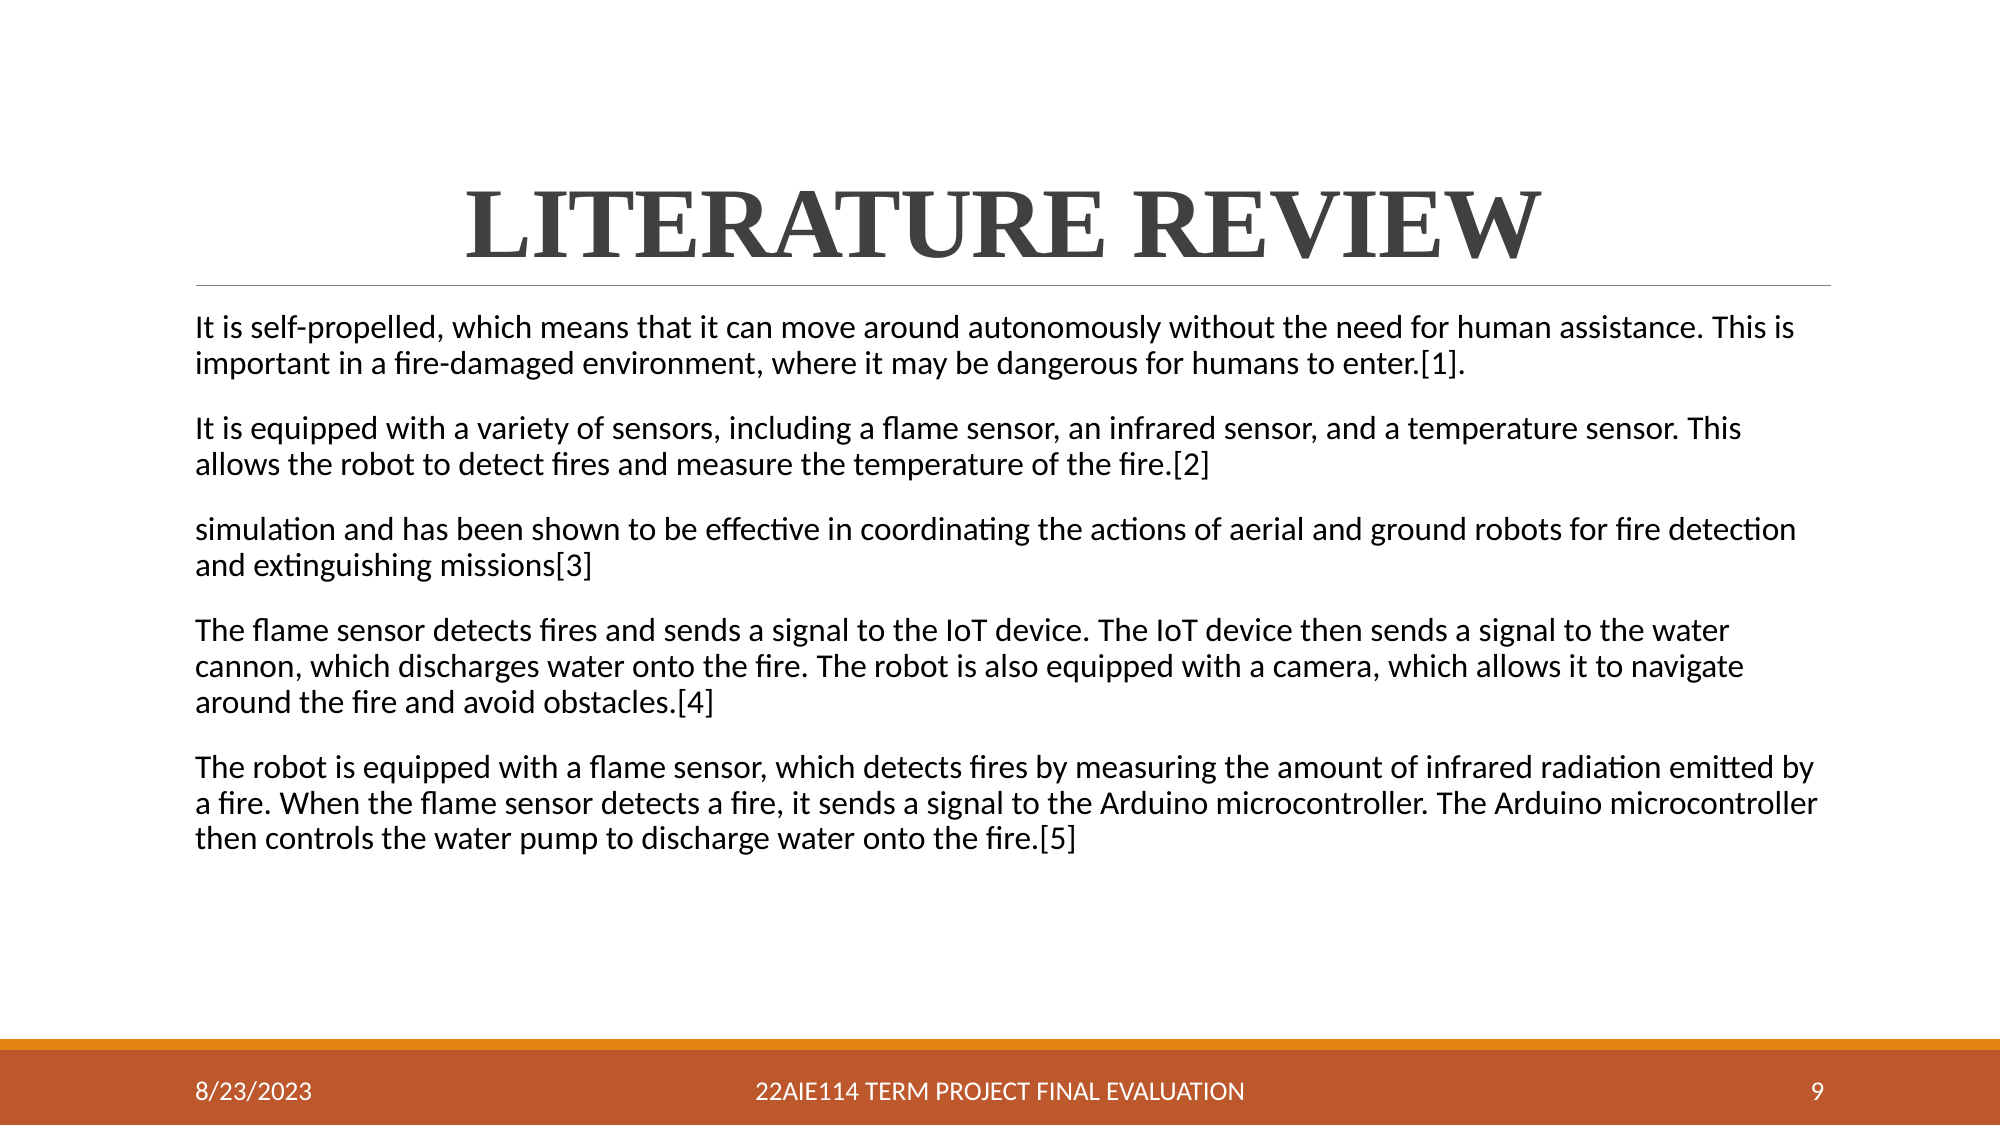

# LITERATURE REVIEW
It is self-propelled, which means that it can move around autonomously without the need for human assistance. This is important in a fire-damaged environment, where it may be dangerous for humans to enter.[1].
It is equipped with a variety of sensors, including a flame sensor, an infrared sensor, and a temperature sensor. This allows the robot to detect fires and measure the temperature of the fire.[2]
simulation and has been shown to be effective in coordinating the actions of aerial and ground robots for fire detection and extinguishing missions[3]
The flame sensor detects fires and sends a signal to the IoT device. The IoT device then sends a signal to the water cannon, which discharges water onto the fire. The robot is also equipped with a camera, which allows it to navigate around the fire and avoid obstacles.[4]
The robot is equipped with a flame sensor, which detects fires by measuring the amount of infrared radiation emitted by a fire. When the flame sensor detects a fire, it sends a signal to the Arduino microcontroller. The Arduino microcontroller then controls the water pump to discharge water onto the fire.[5]
8/23/2023
22AIE114 Term Project Final Evaluation
9